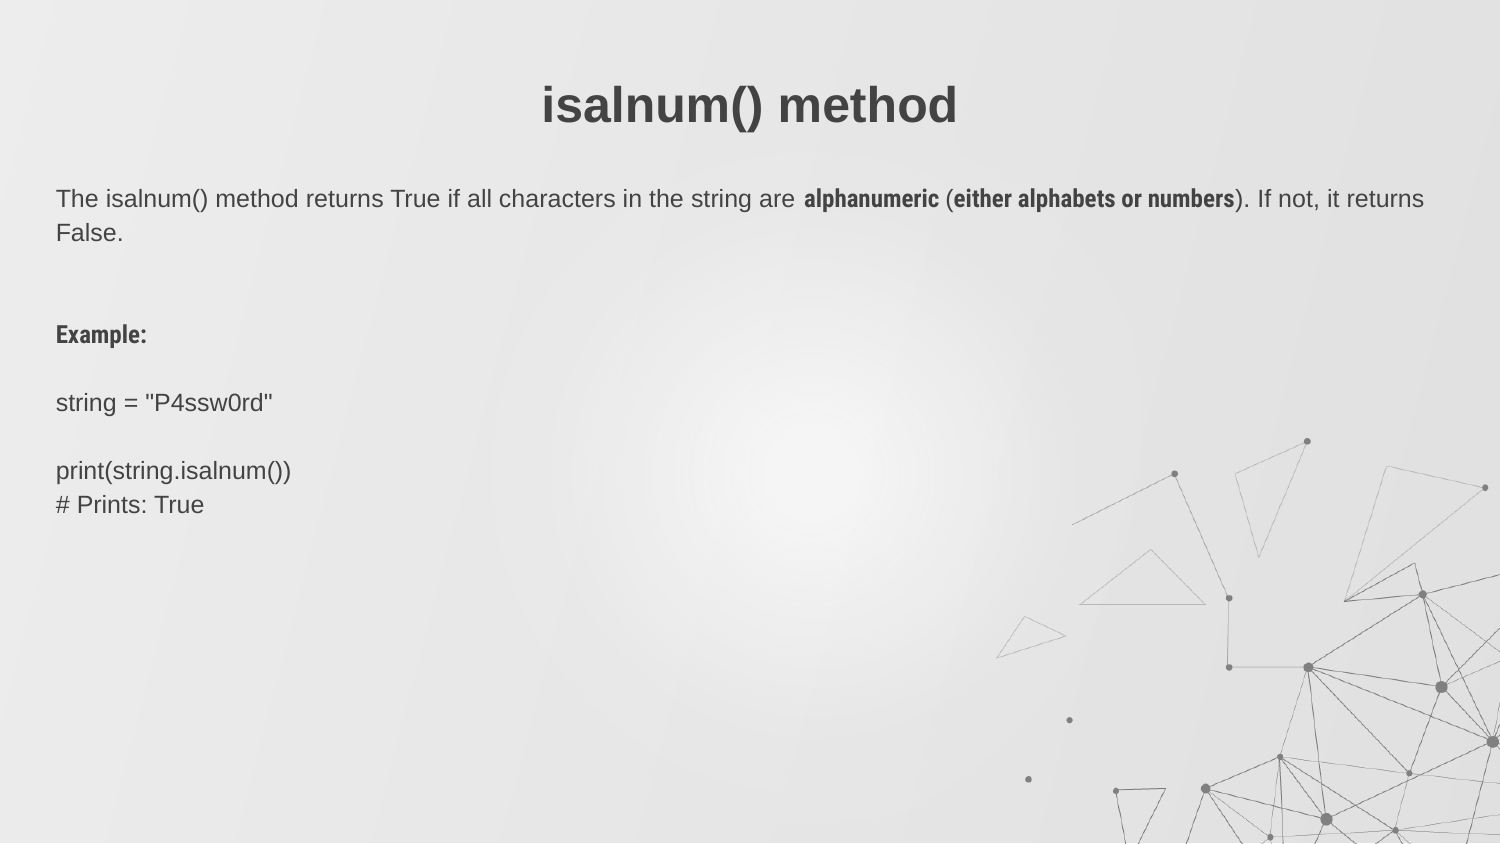

# isalnum() method
The isalnum() method returns True if all characters in the string are alphanumeric (either alphabets or numbers). If not, it returns False.
Example:
string = "P4ssw0rd"
print(string.isalnum())
# Prints: True